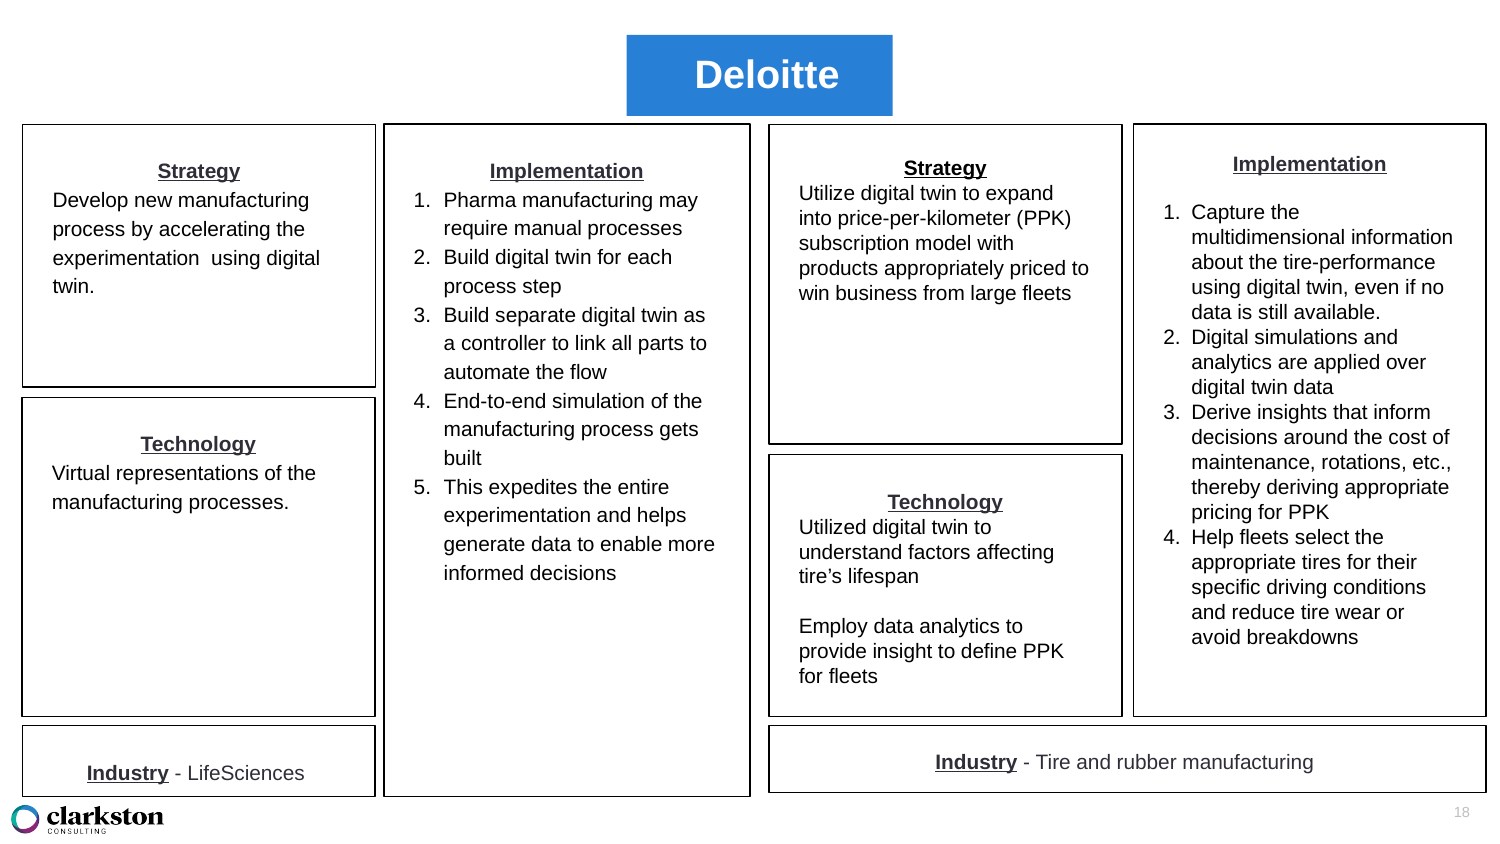

Deloitte
Implementation
Pharma manufacturing may require manual processes
Build digital twin for each process step
Build separate digital twin as a controller to link all parts to automate the flow
End-to-end simulation of the manufacturing process gets built
This expedites the entire experimentation and helps generate data to enable more informed decisions
Implementation

Capture the multidimensional information about the tire-performance using digital twin, even if no data is still available.
Digital simulations and analytics are applied over digital twin data
Derive insights that inform decisions around the cost of maintenance, rotations, etc., thereby deriving appropriate pricing for PPK
Help fleets select the appropriate tires for their specific driving conditions and reduce tire wear or avoid breakdowns
Strategy
Develop new manufacturing process by accelerating the experimentation  using digital twin.
Strategy
Utilize digital twin to expand into price-per-kilometer (PPK) subscription model with products appropriately priced to win business from large fleets

Technology
Virtual representations of the manufacturing processes.
Technology
Utilized digital twin to understand factors affecting tire’s lifespan

Employ data analytics to provide insight to define PPK for fleets
Industry - Tire and rubber manufacturing
Industry - LifeSciences
18